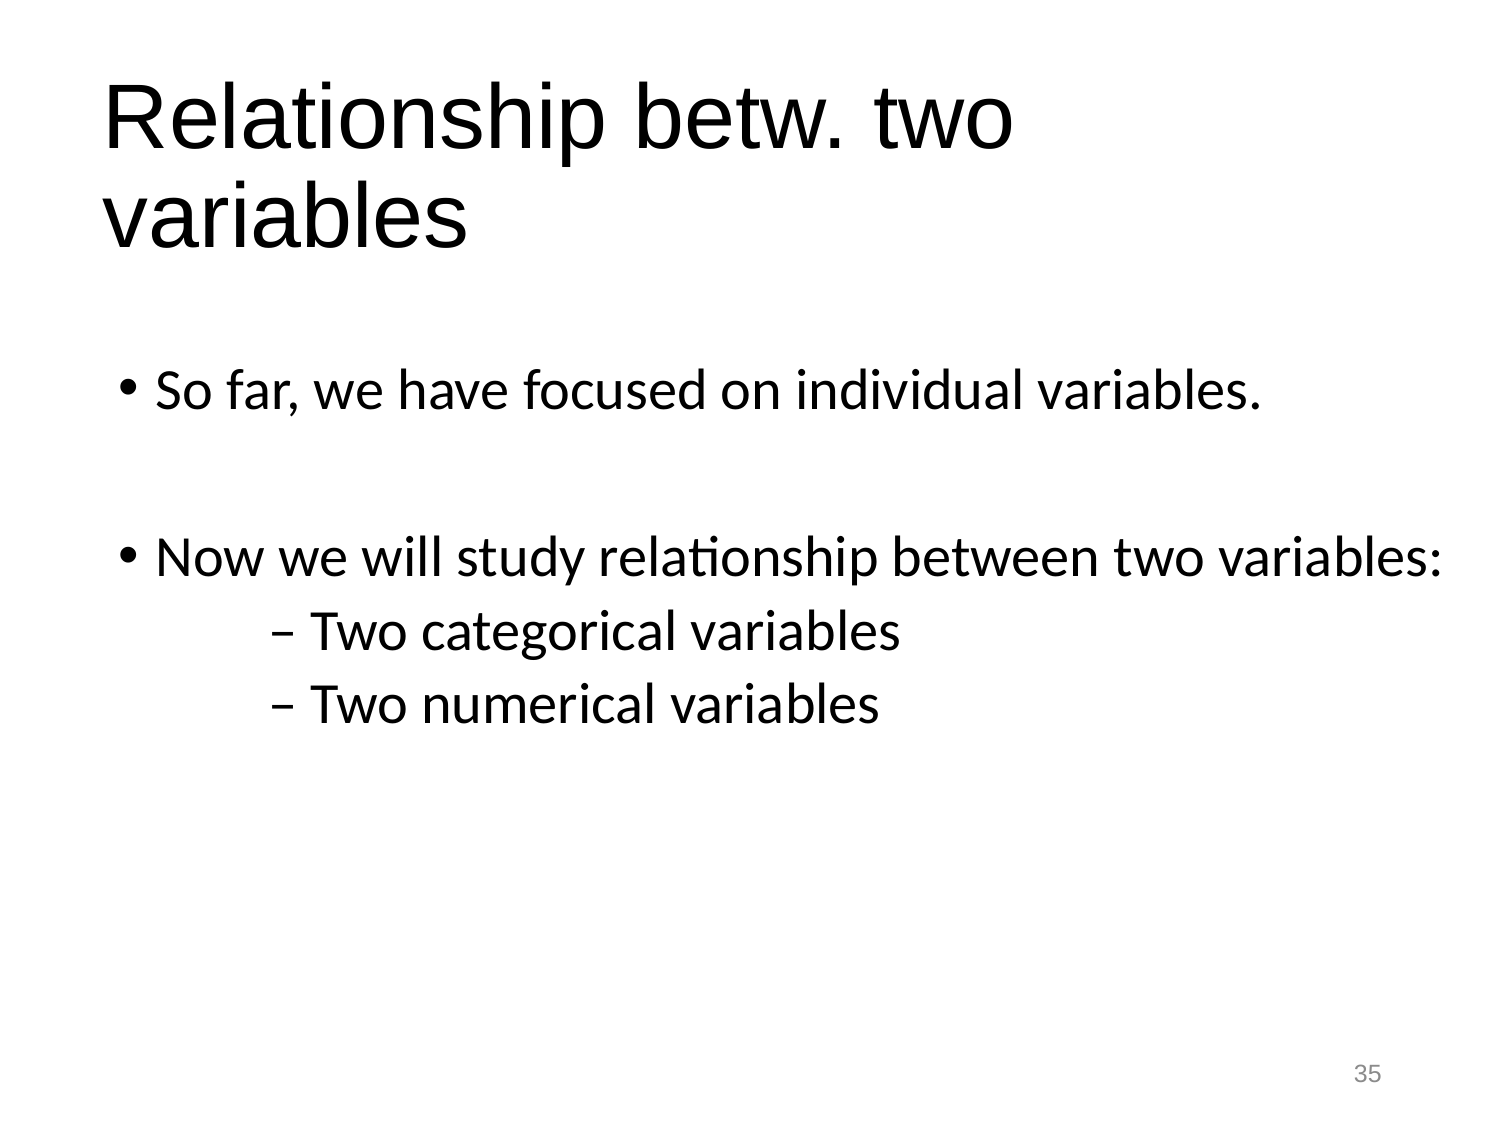

# Relationship betw. two variables
So far, we have focused on individual variables.

Now we will study relationship between two variables:
– Two categorical variables
– Two numerical variables

35